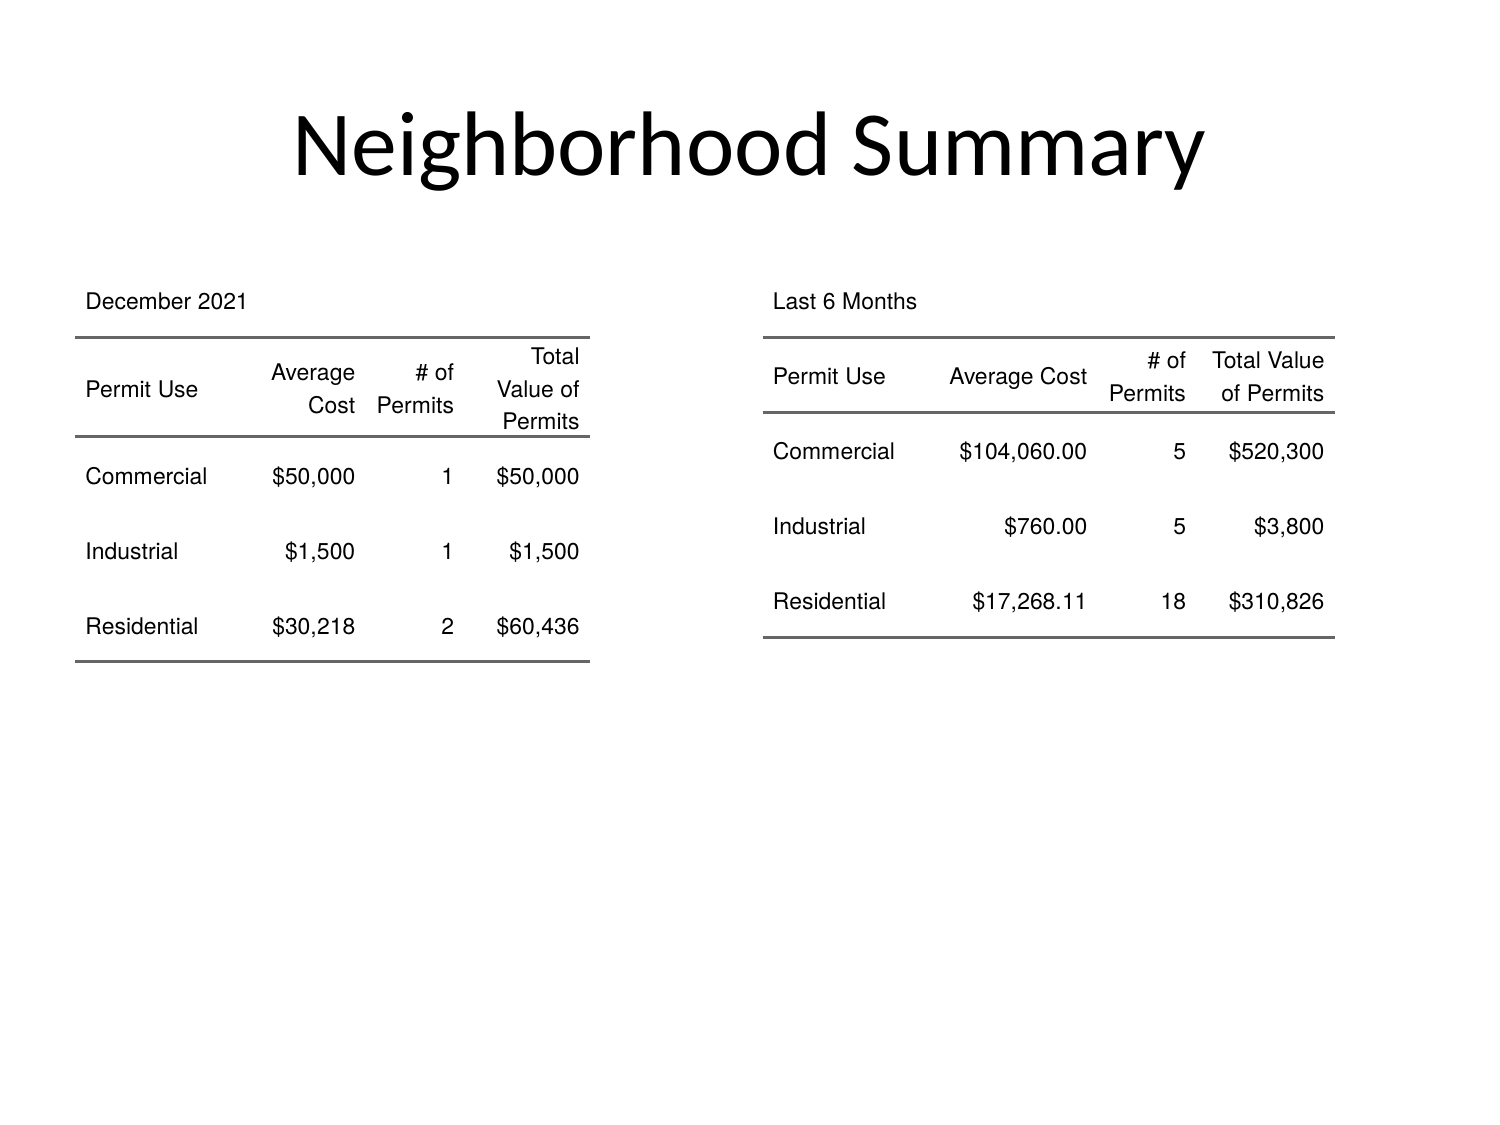

# Neighborhood Summary
| December 2021 | December 2021 | December 2021 | December 2021 |
| --- | --- | --- | --- |
| Permit Use | Average Cost | # of Permits | Total Value of Permits |
| Commercial | $50,000 | 1 | $50,000 |
| Industrial | $1,500 | 1 | $1,500 |
| Residential | $30,218 | 2 | $60,436 |
| Last 6 Months | Last 6 Months | Last 6 Months | Last 6 Months |
| --- | --- | --- | --- |
| Permit Use | Average Cost | # of Permits | Total Value of Permits |
| Commercial | $104,060.00 | 5 | $520,300 |
| Industrial | $760.00 | 5 | $3,800 |
| Residential | $17,268.11 | 18 | $310,826 |